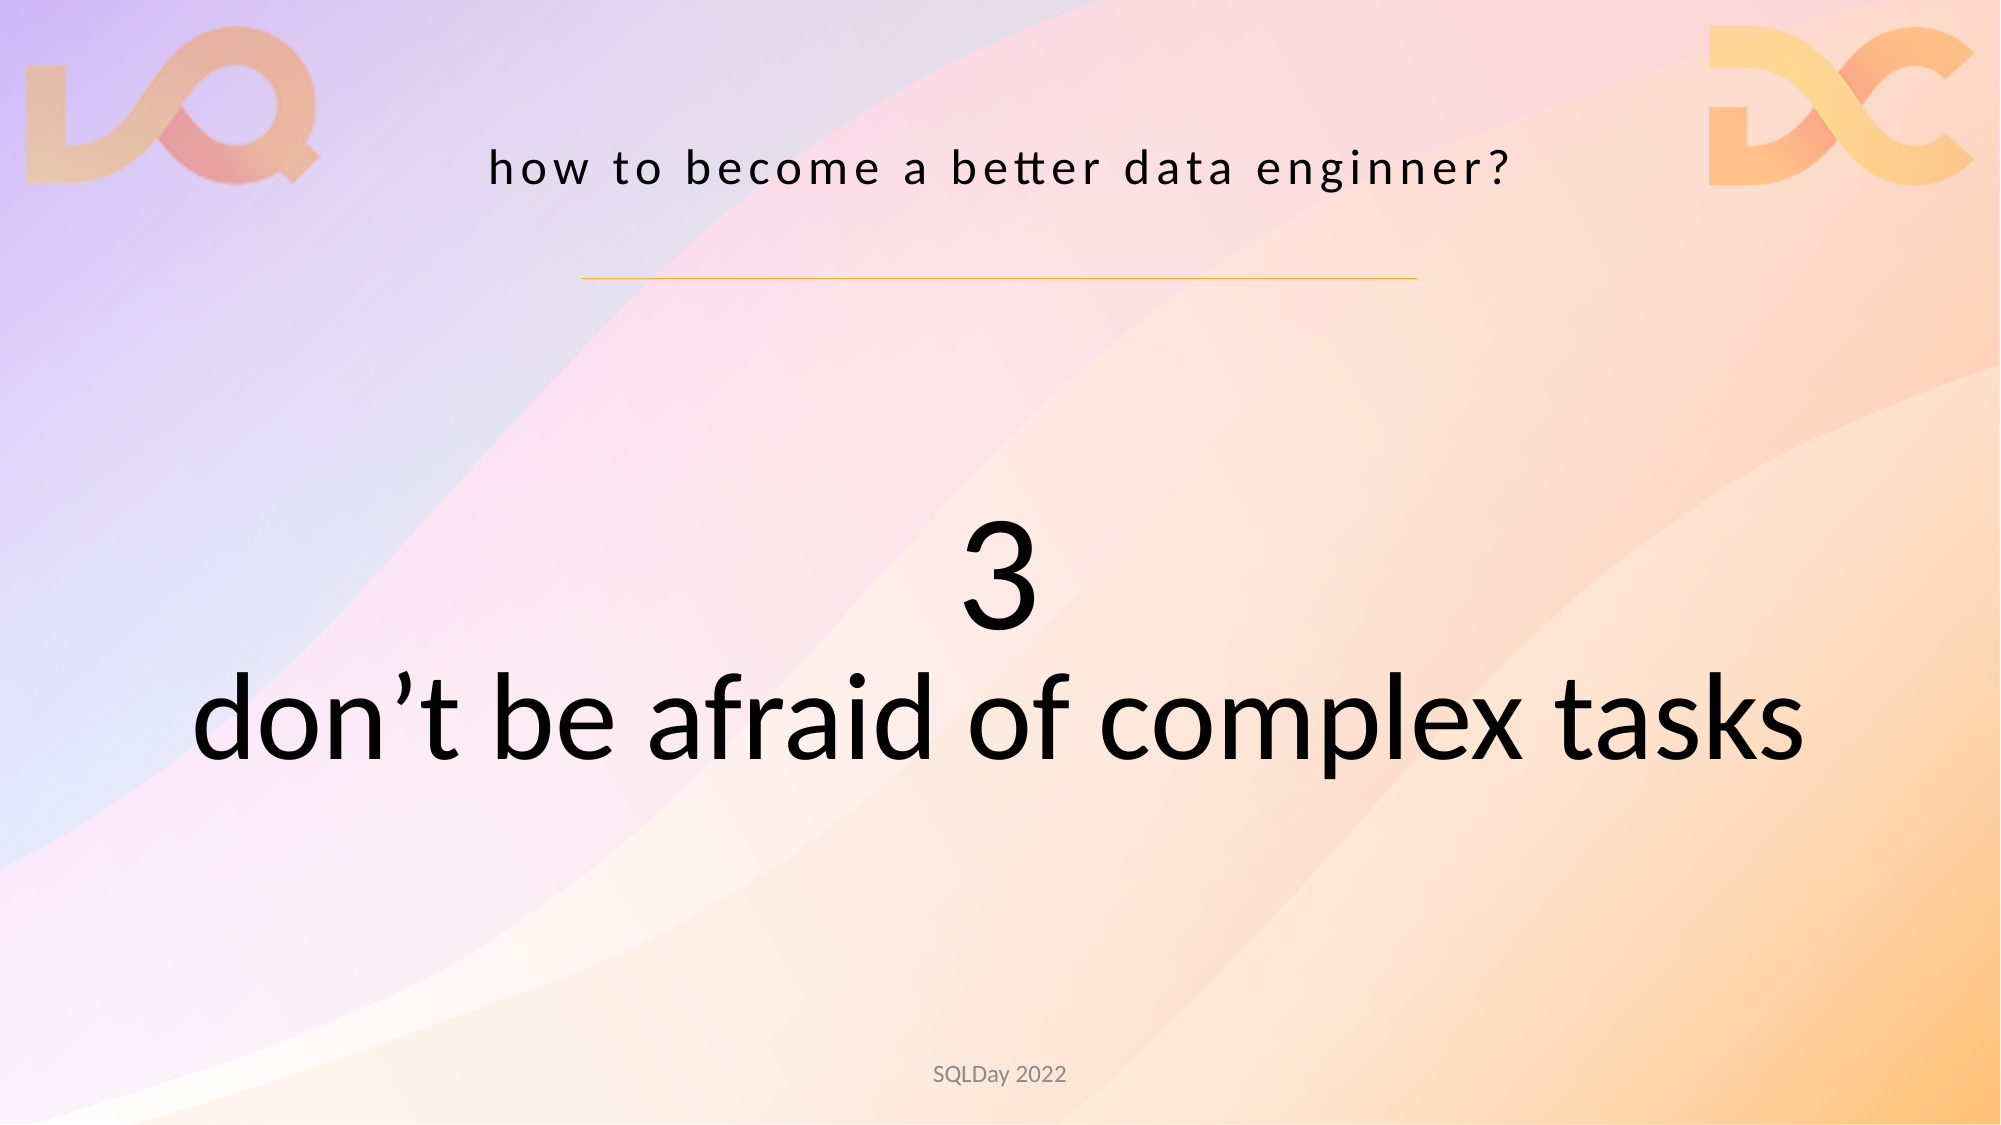

# how to become a better data enginner?
don’t be afraid of complex tasks
3
SQLDay 2022